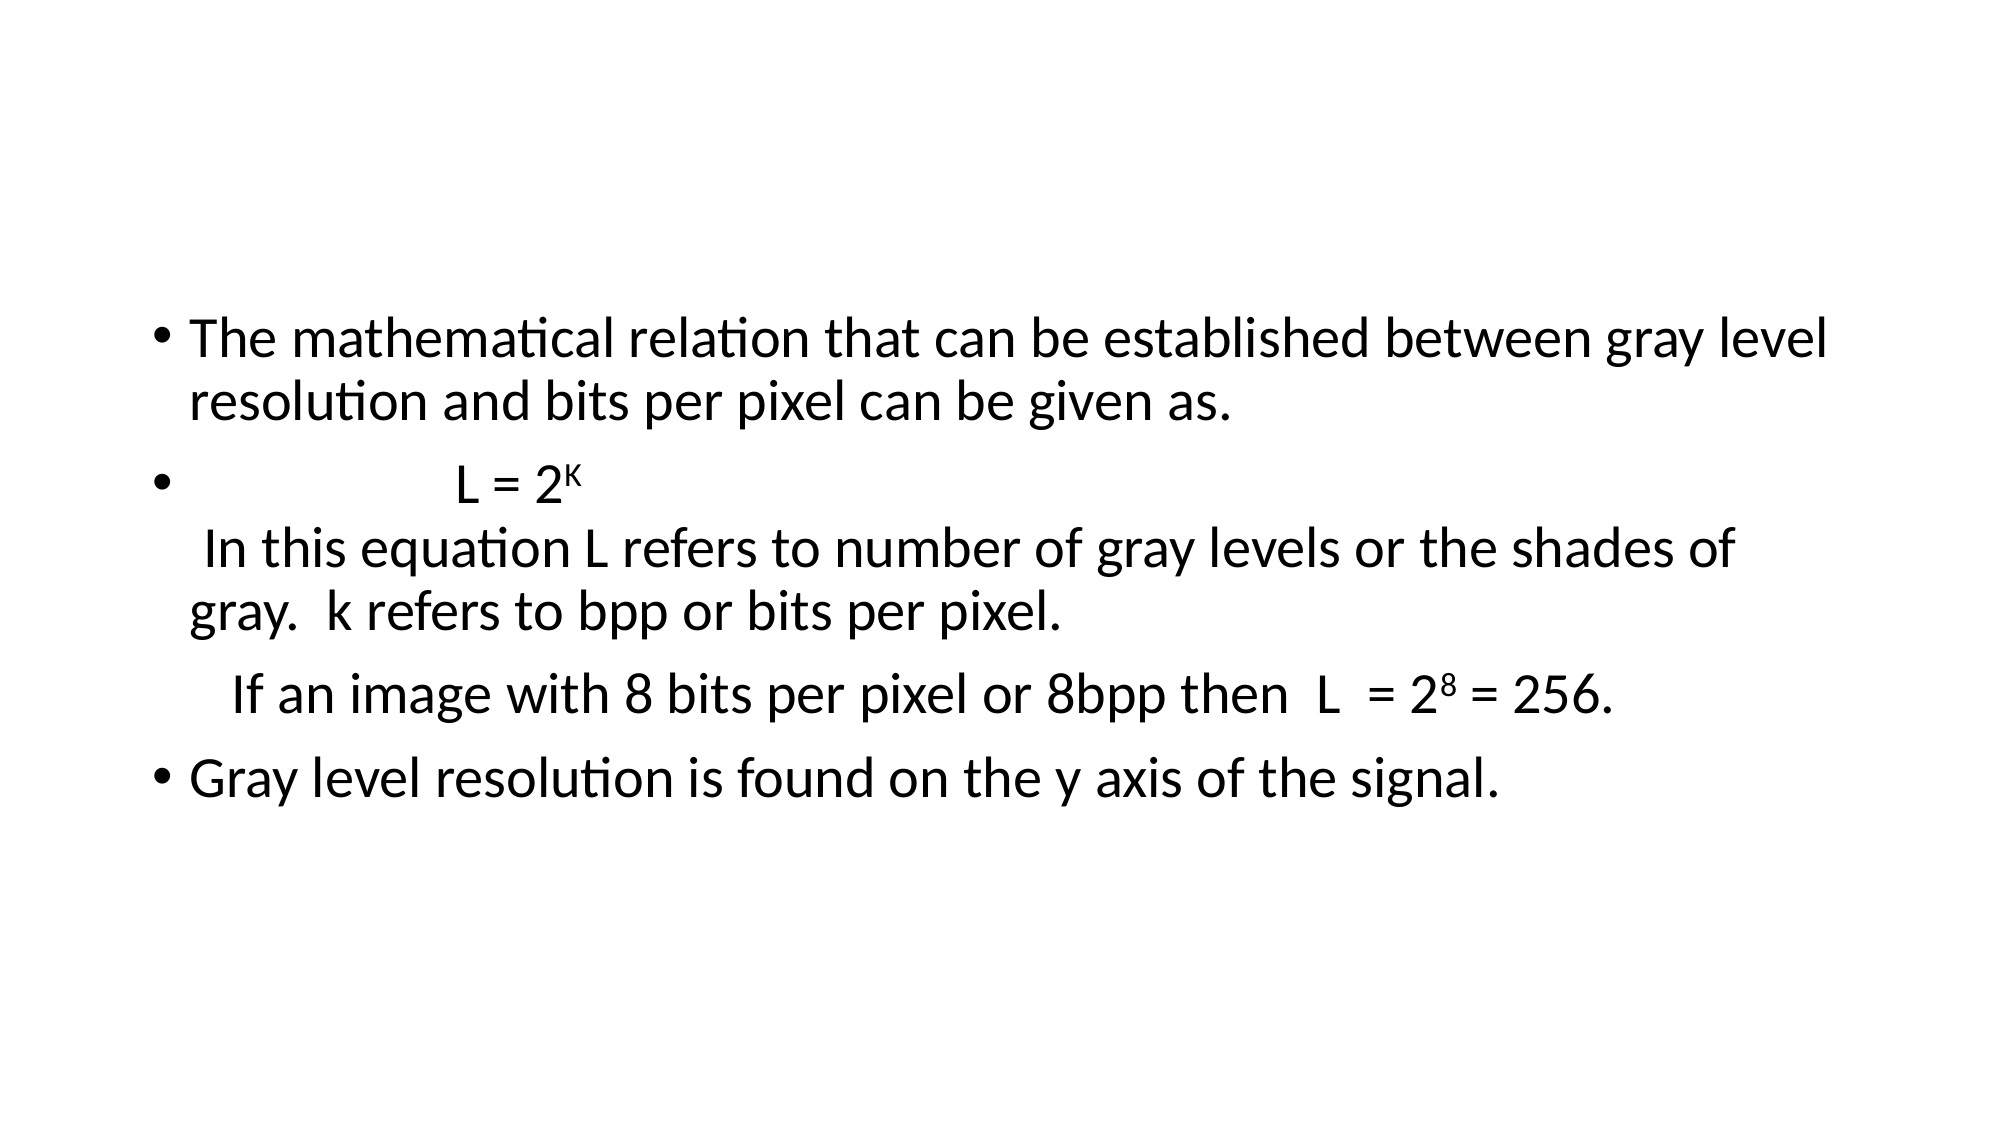

The mathematical relation that can be established between gray level resolution and bits per pixel can be given as.
                    L = 2K
 In this equation L refers to number of gray levels or the shades of gray.  k refers to bpp or bits per pixel.
      If an image with 8 bits per pixel or 8bpp then  L  = 28 = 256.
Gray level resolution is found on the y axis of the signal.